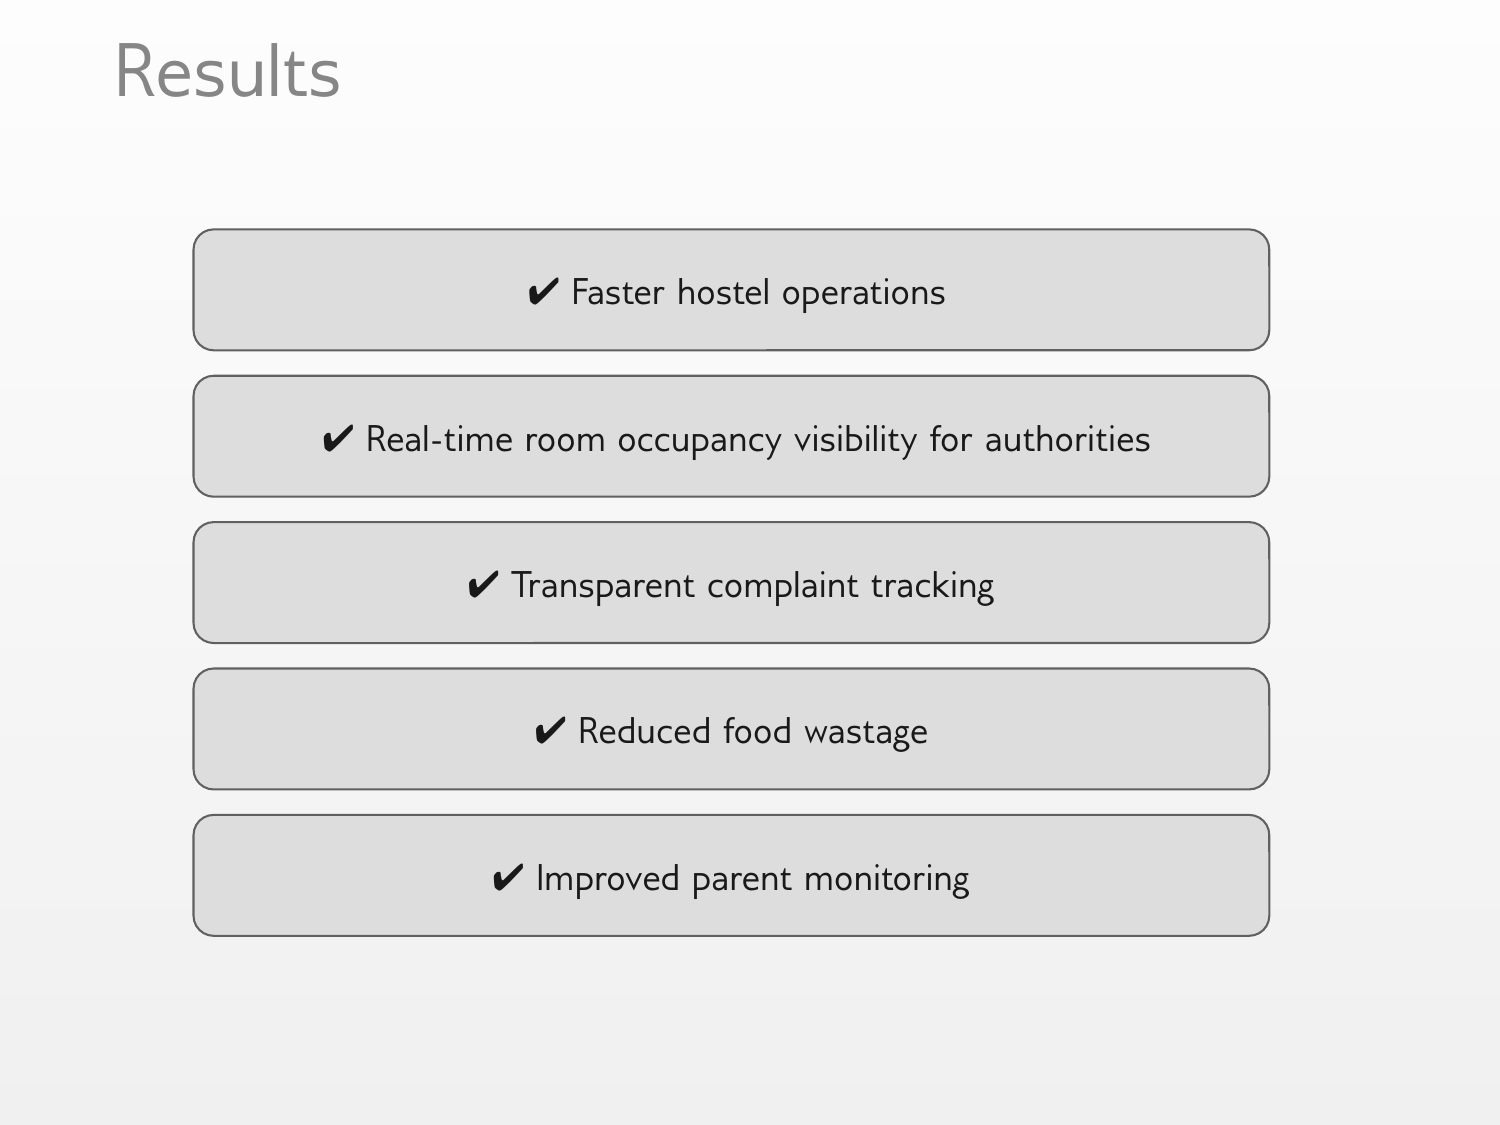

# Results
 ✔ Faster hostel operations
 ✔ Real-time room occupancy visibility for authorities
✔ Transparent complaint tracking
✔ Reduced food wastage
✔ Improved parent monitoring